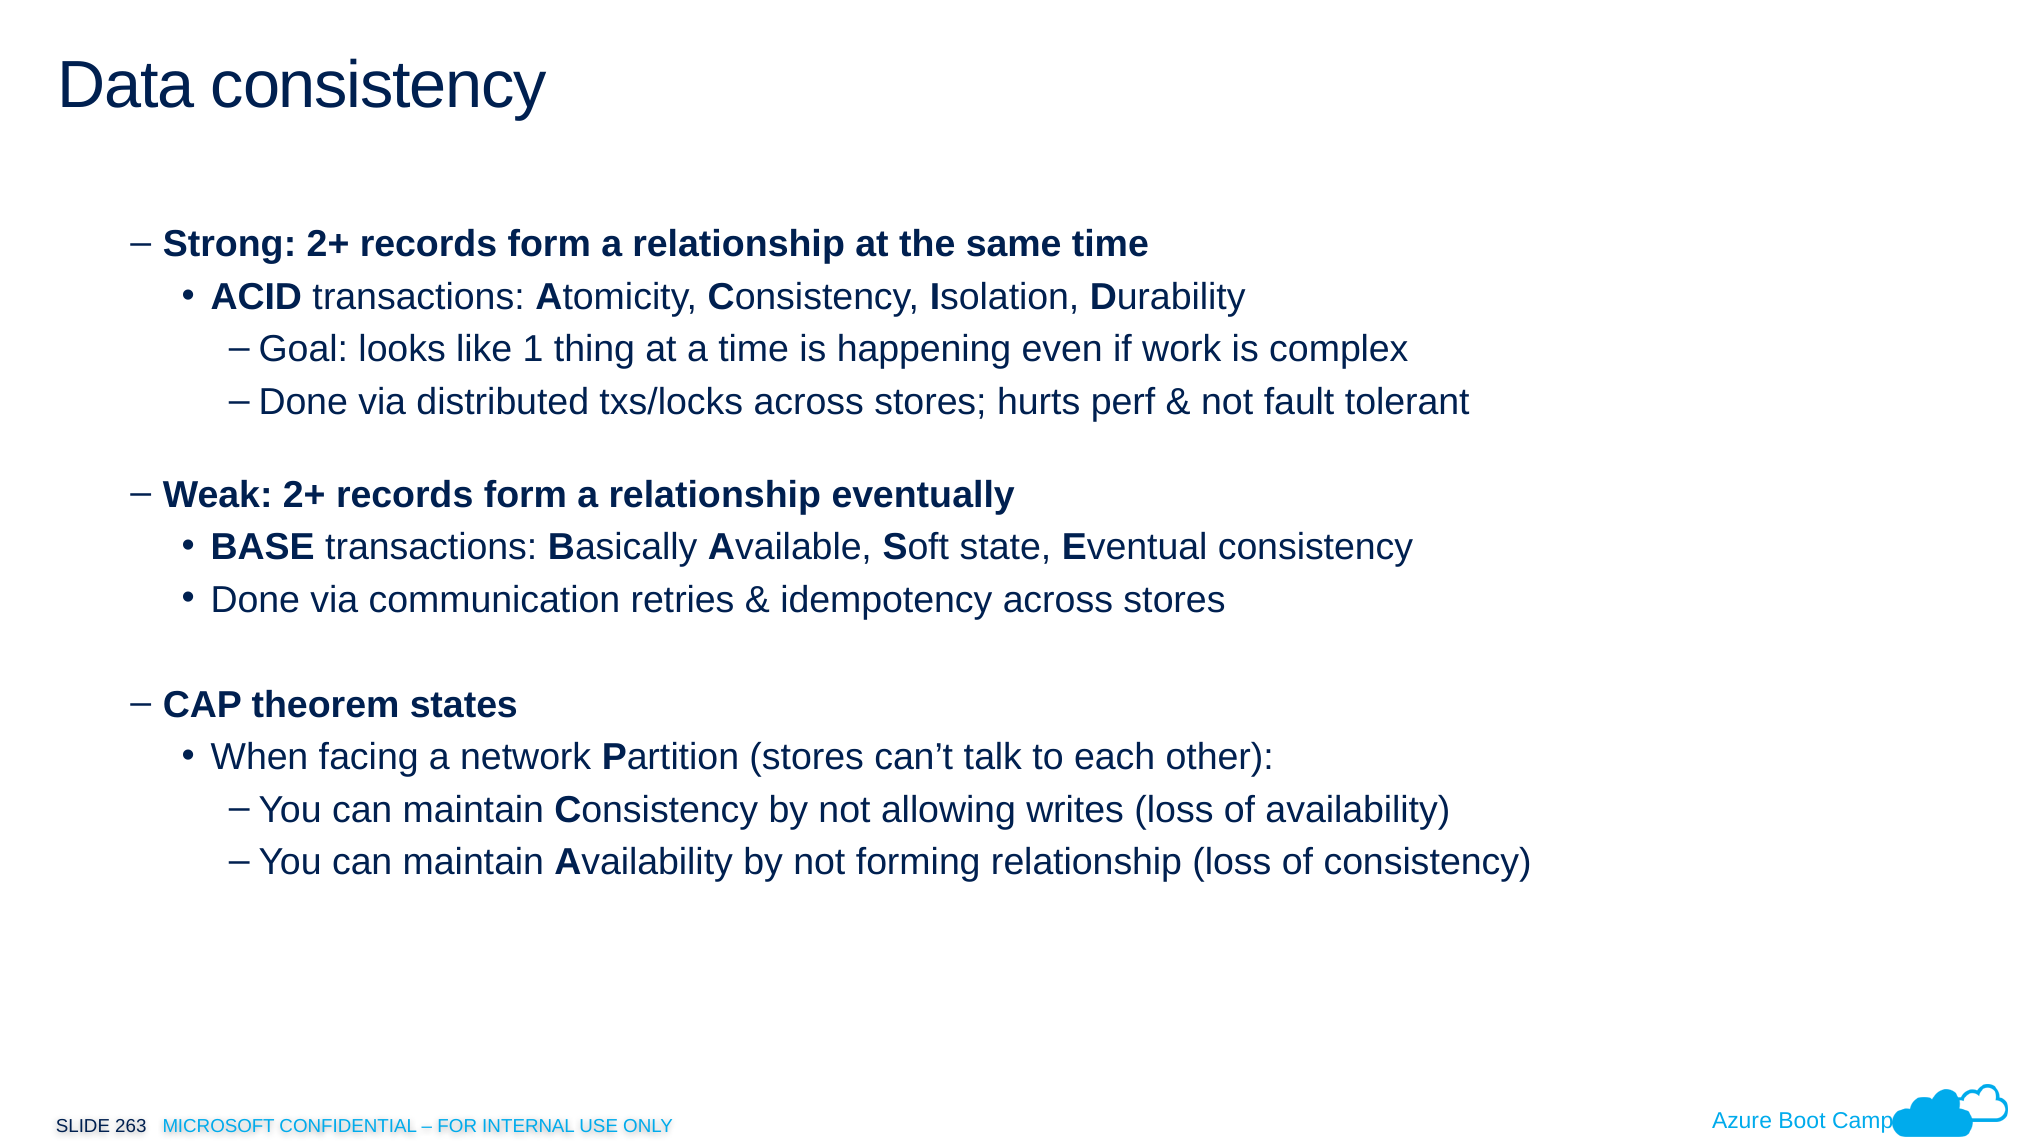

# Data consistency
Strong: 2+ records form a relationship at the same time
ACID transactions: Atomicity, Consistency, Isolation, Durability
Goal: looks like 1 thing at a time is happening even if work is complex
Done via distributed txs/locks across stores; hurts perf & not fault tolerant

Weak: 2+ records form a relationship eventually
BASE transactions: Basically Available, Soft state, Eventual consistency
Done via communication retries & idempotency across stores

CAP theorem states
When facing a network Partition (stores can’t talk to each other):
You can maintain Consistency by not allowing writes (loss of availability)
You can maintain Availability by not forming relationship (loss of consistency)